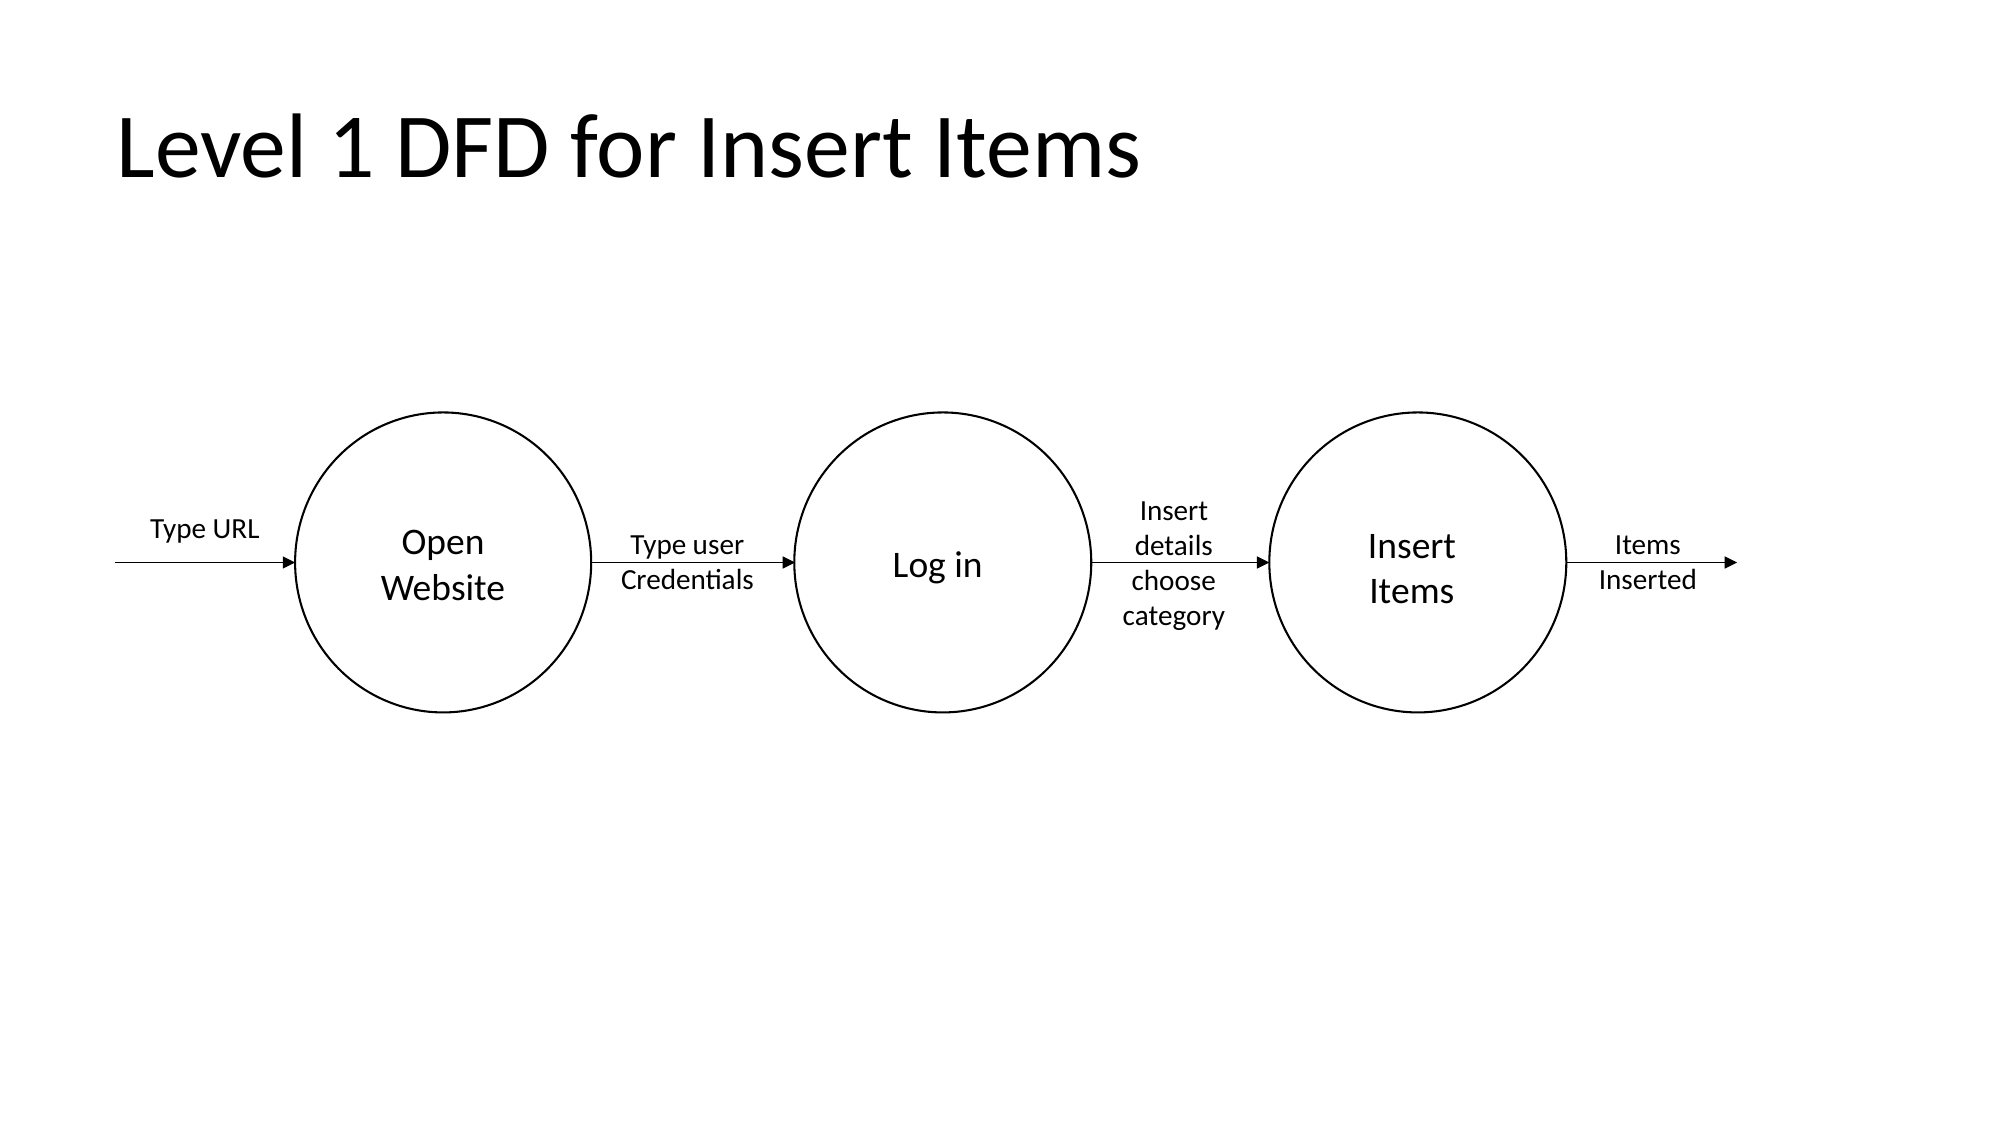

# Level 1 DFD for Insert Items
Open Website

Insert details choose category
Type URL
Insert Items
Type user
Credentials
Items Inserted
Log in